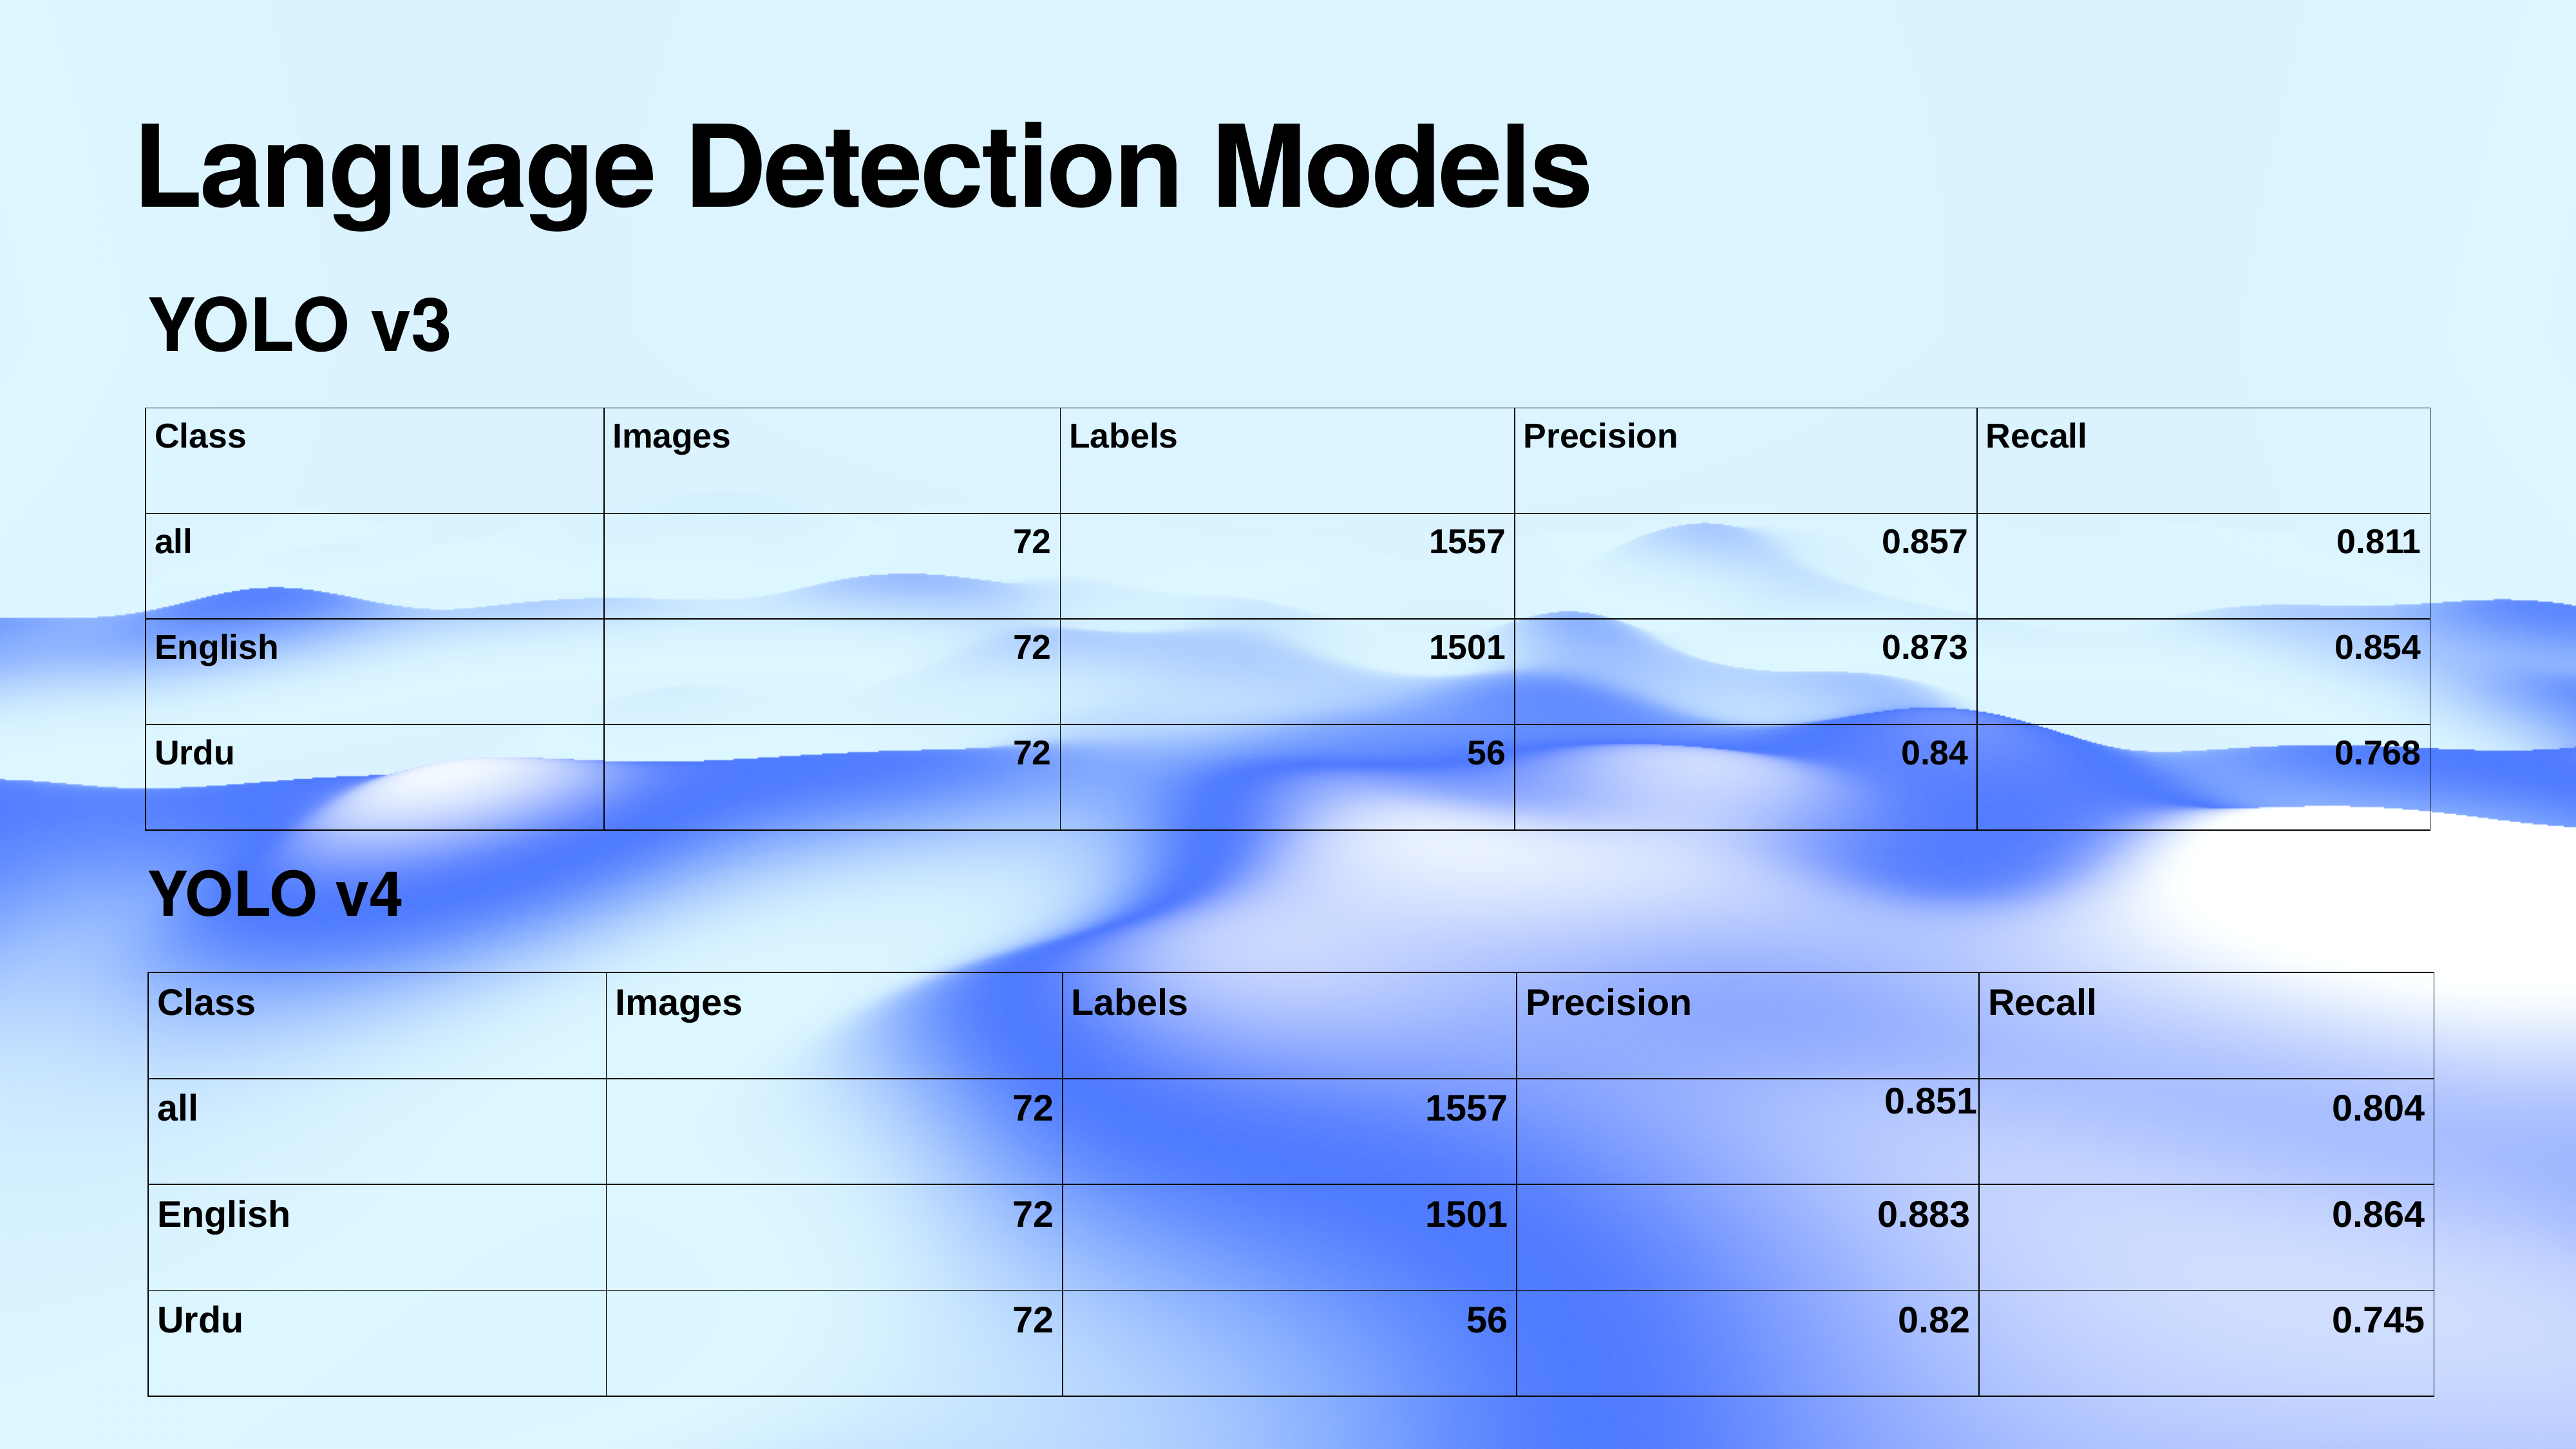

# Language Detection Models
YOLO v3
| Class | Images | Labels | Precision | Recall |
| --- | --- | --- | --- | --- |
| all | 72 | 1557 | 0.857 | 0.811 |
| English | 72 | 1501 | 0.873 | 0.854 |
| Urdu | 72 | 56 | 0.84 | 0.768 |
YOLO v4
| Class | Images | Labels | Precision | Recall |
| --- | --- | --- | --- | --- |
| all | 72 | 1557 | 0.851 | 0.804 |
| English | 72 | 1501 | 0.883 | 0.864 |
| Urdu | 72 | 56 | 0.82 | 0.745 |